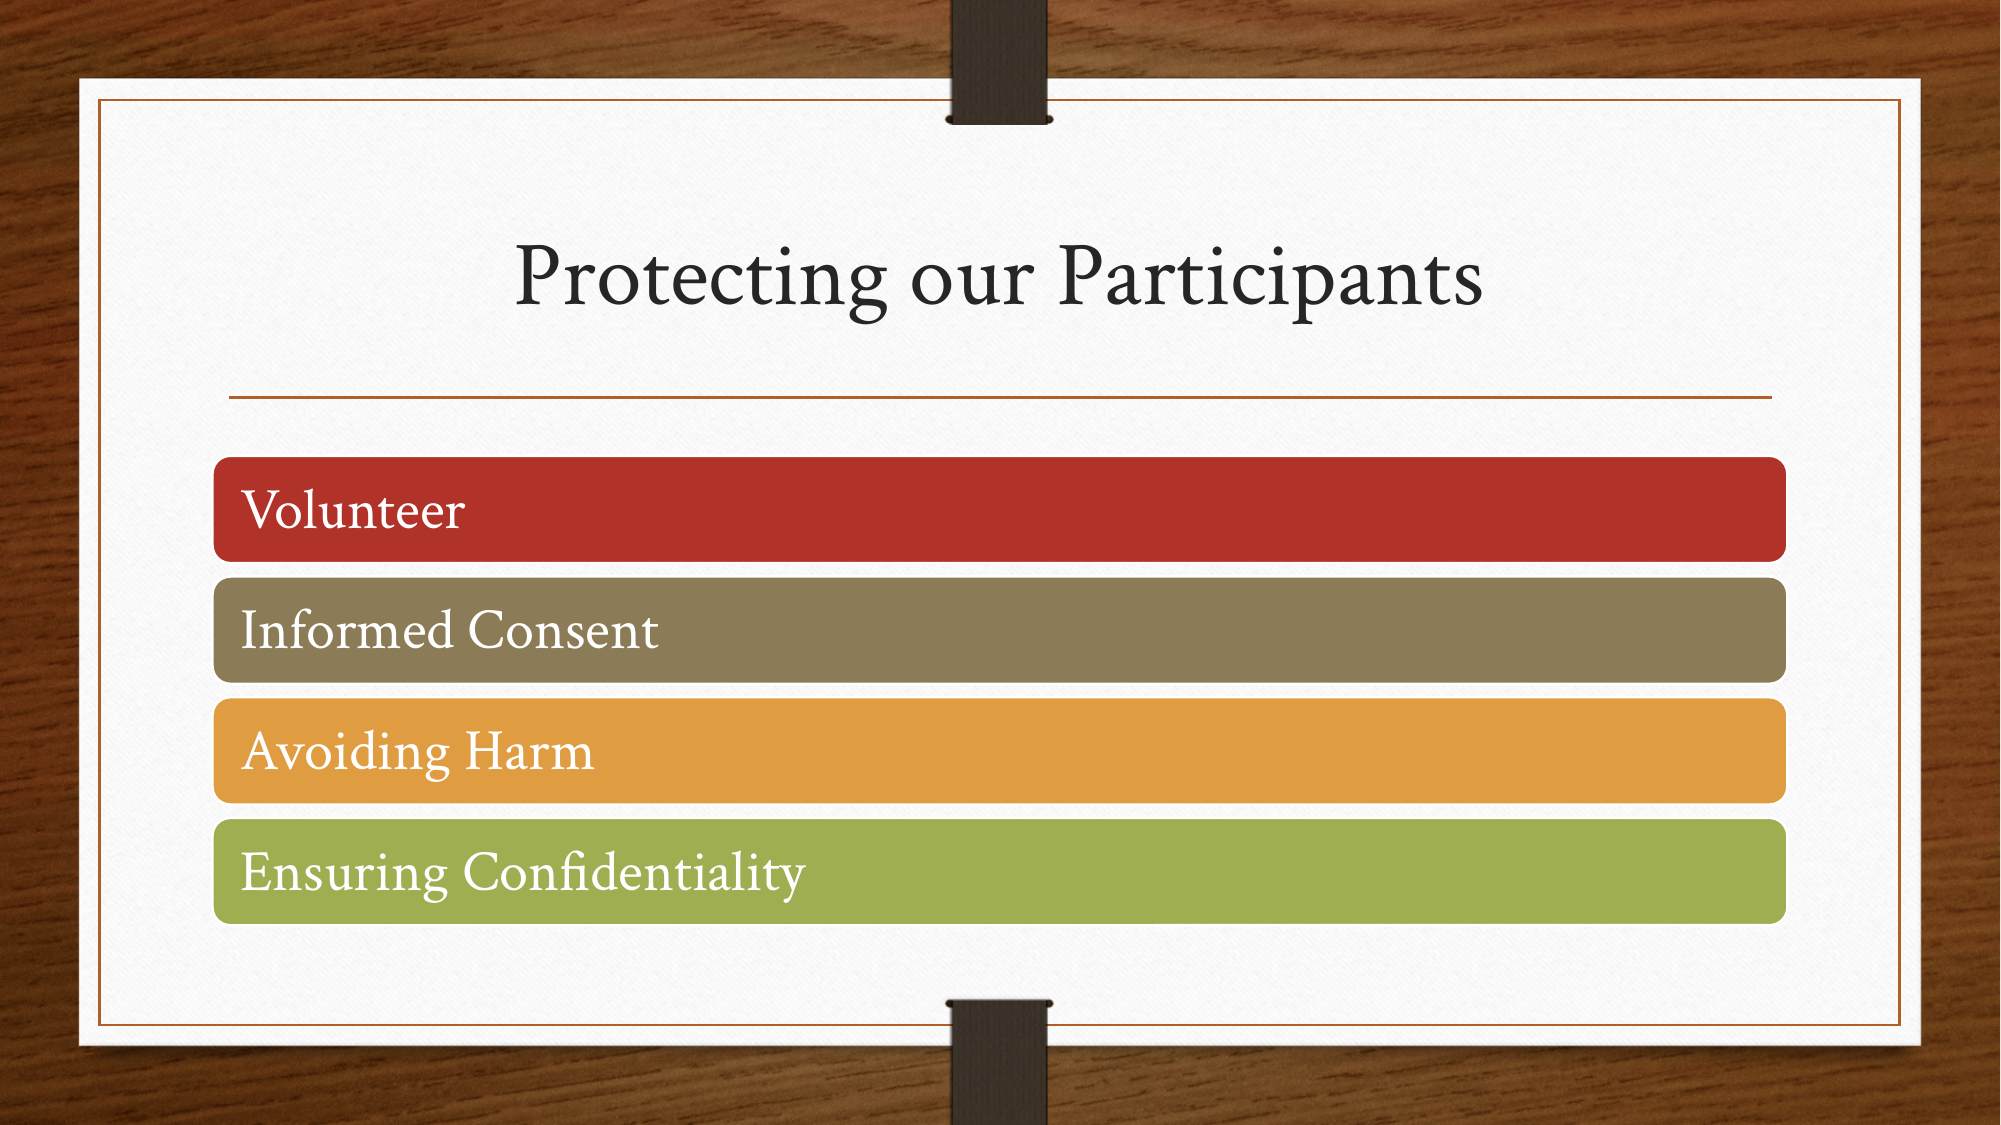

# Protecting our Participants
Volunteer
Informed Consent
Avoiding Harm
Ensuring Confidentiality